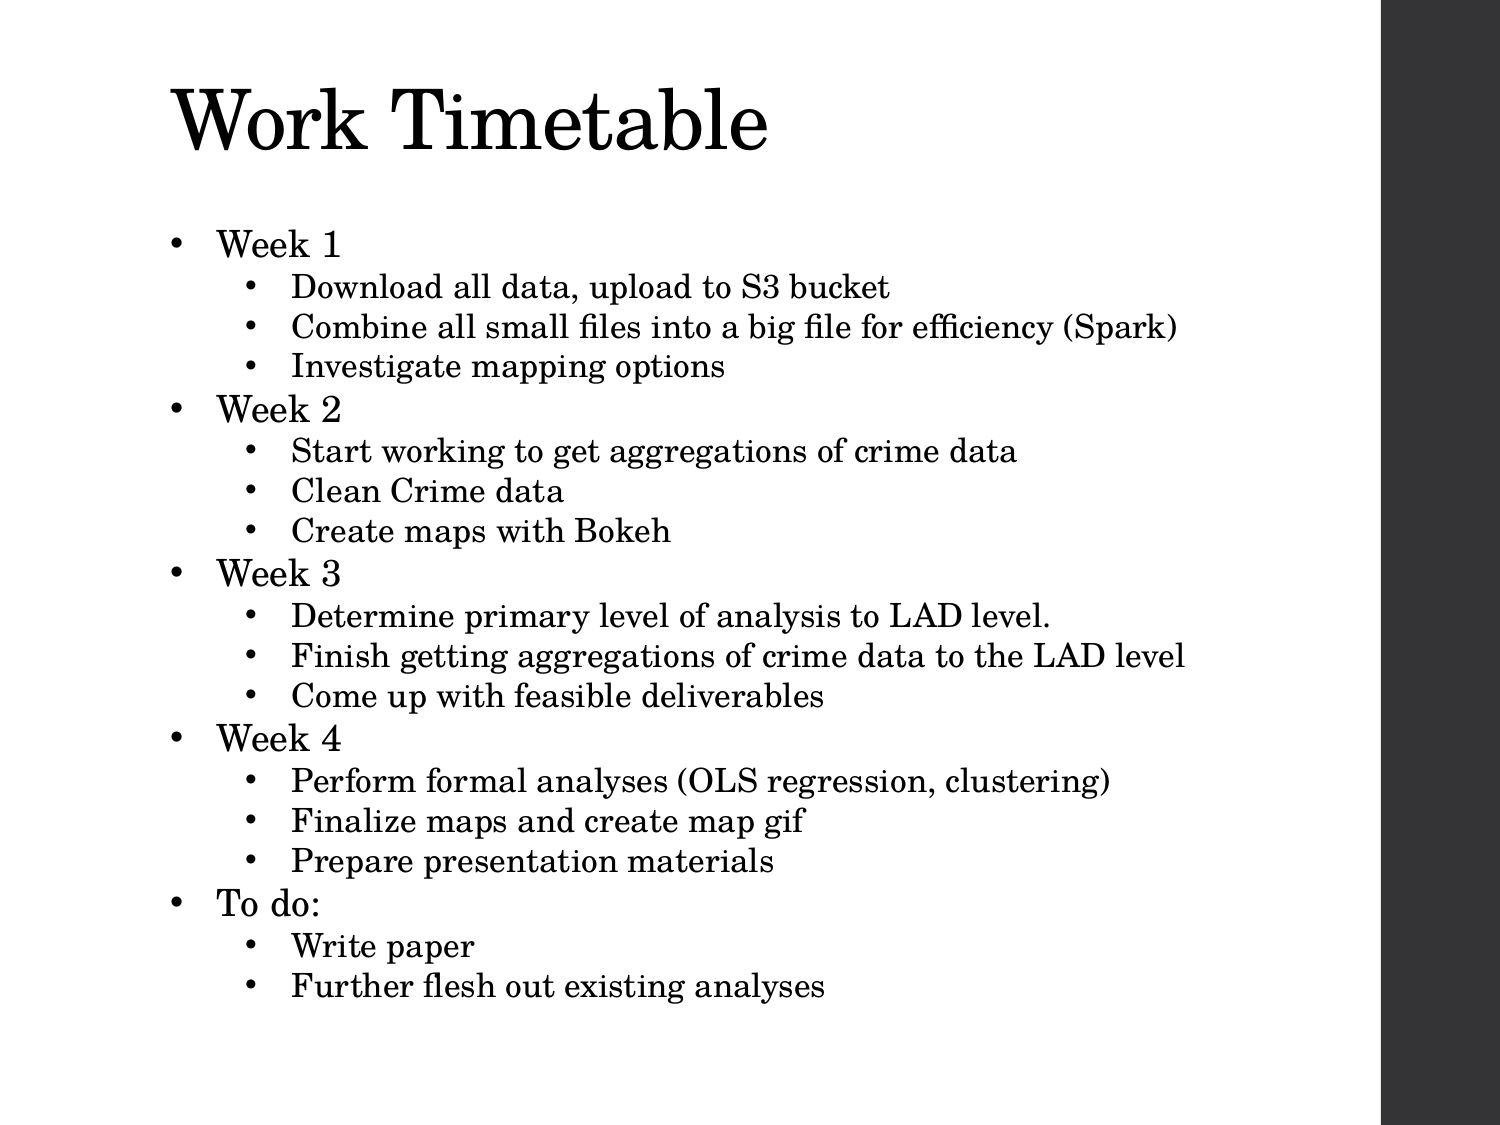

Work Timetable
Week 1
Download all data, upload to S3 bucket
Combine all small files into a big file for efficiency (Spark)
Investigate mapping options
Week 2
Start working to get aggregations of crime data
Clean Crime data
Create maps with Bokeh
Week 3
Determine primary level of analysis to LAD level.
Finish getting aggregations of crime data to the LAD level
Come up with feasible deliverables
Week 4
Perform formal analyses (OLS regression, clustering)
Finalize maps and create map gif
Prepare presentation materials
To do:
Write paper
Further flesh out existing analyses